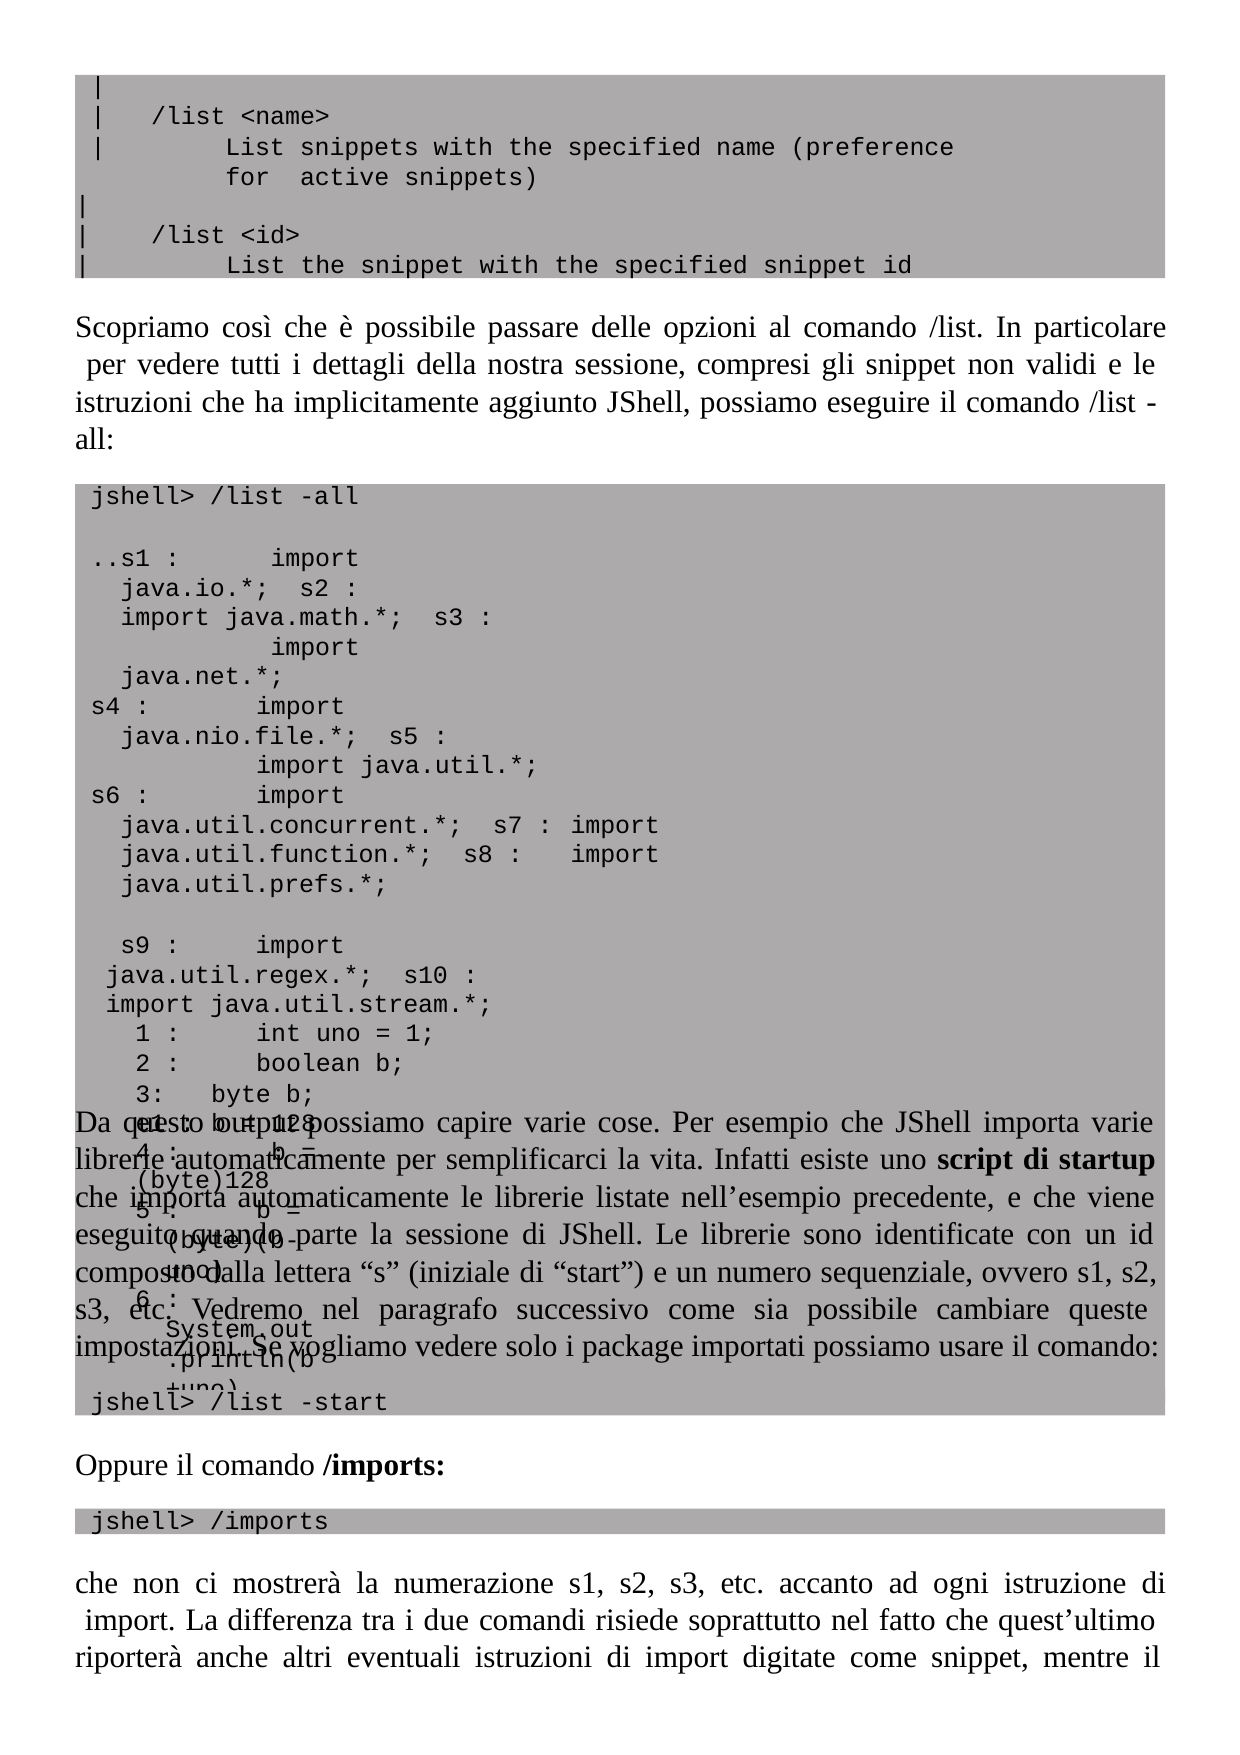

|
|	/list <name>
|	List snippets with the specified name (preference for  active snippets)
|
|	/list <id>
|	List the snippet with the specified snippet id
Scopriamo così che è possibile passare delle opzioni al comando /list. In particolare  per vedere tutti i dettagli della nostra sessione, compresi gli snippet non validi e le  istruzioni che ha implicitamente aggiunto JShell, possiamo eseguire il comando /list -  all:
jshell> /list -all

..s1 :	import java.io.*;  s2 :	import java.math.*;  s3 :	import java.net.*;
s4 :	import java.nio.file.*;  s5 :	import java.util.*;
s6 :	import java.util.concurrent.*;  s7 :	import java.util.function.*;  s8 :	import java.util.prefs.*;

s9 :	import java.util.regex.*;  s10 :	import java.util.stream.*;
:	int uno = 1;
:	boolean b;
:	byte b;  e1 :	b = 128
4 :	b = (byte)128
:	b = (byte)(b-uno)
:	System.out.println(b+uno)
Da questo output possiamo capire varie cose. Per esempio che JShell importa varie  librerie automaticamente per semplificarci la vita. Infatti esiste uno script di startup  che importa automaticamente le librerie listate nell’esempio precedente, e che viene  eseguito quando parte la sessione di JShell. Le librerie sono identificate con un id  composto dalla lettera “s” (iniziale di “start”) e un numero sequenziale, ovvero s1, s2,  s3, etc. Vedremo nel paragrafo successivo come sia possibile cambiare queste  impostazioni. Se vogliamo vedere solo i package importati possiamo usare il comando:
jshell> /list -start
Oppure il comando /imports:
jshell> /imports
che non ci mostrerà la numerazione s1, s2, s3, etc. accanto ad ogni istruzione di  import. La differenza tra i due comandi risiede soprattutto nel fatto che quest’ultimo  riporterà anche altri eventuali istruzioni di import digitate come snippet, mentre il